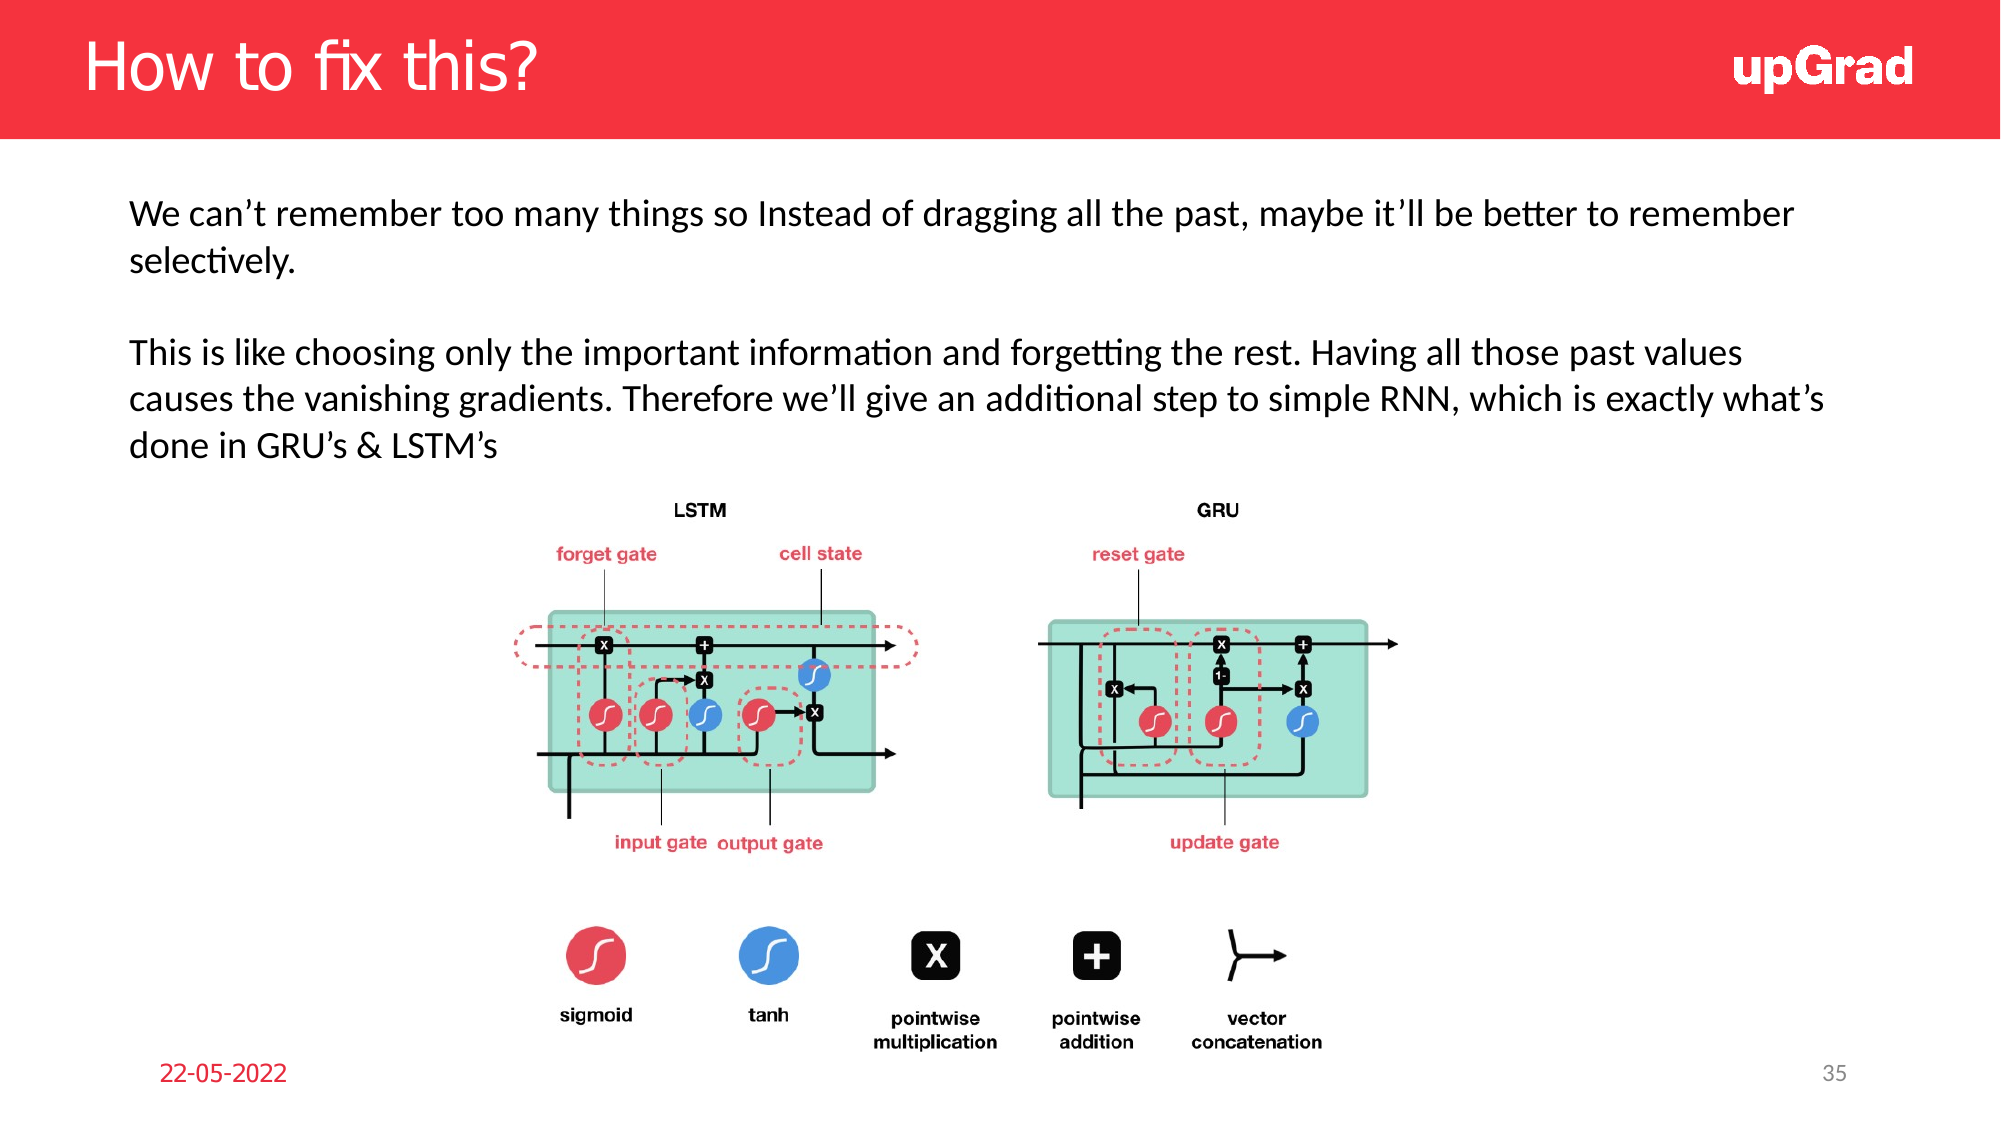

# How to fix this?
We can’t remember too many things so Instead of dragging all the past, maybe it’ll be better to remember
selectively.

This is like choosing only the important information and forgetting the rest. Having all those past values  causes the vanishing gradients. Therefore we’ll give an additional step to simple RNN, which is exactly what’s  done in GRU’s & LSTM’s

22-05-2022
35